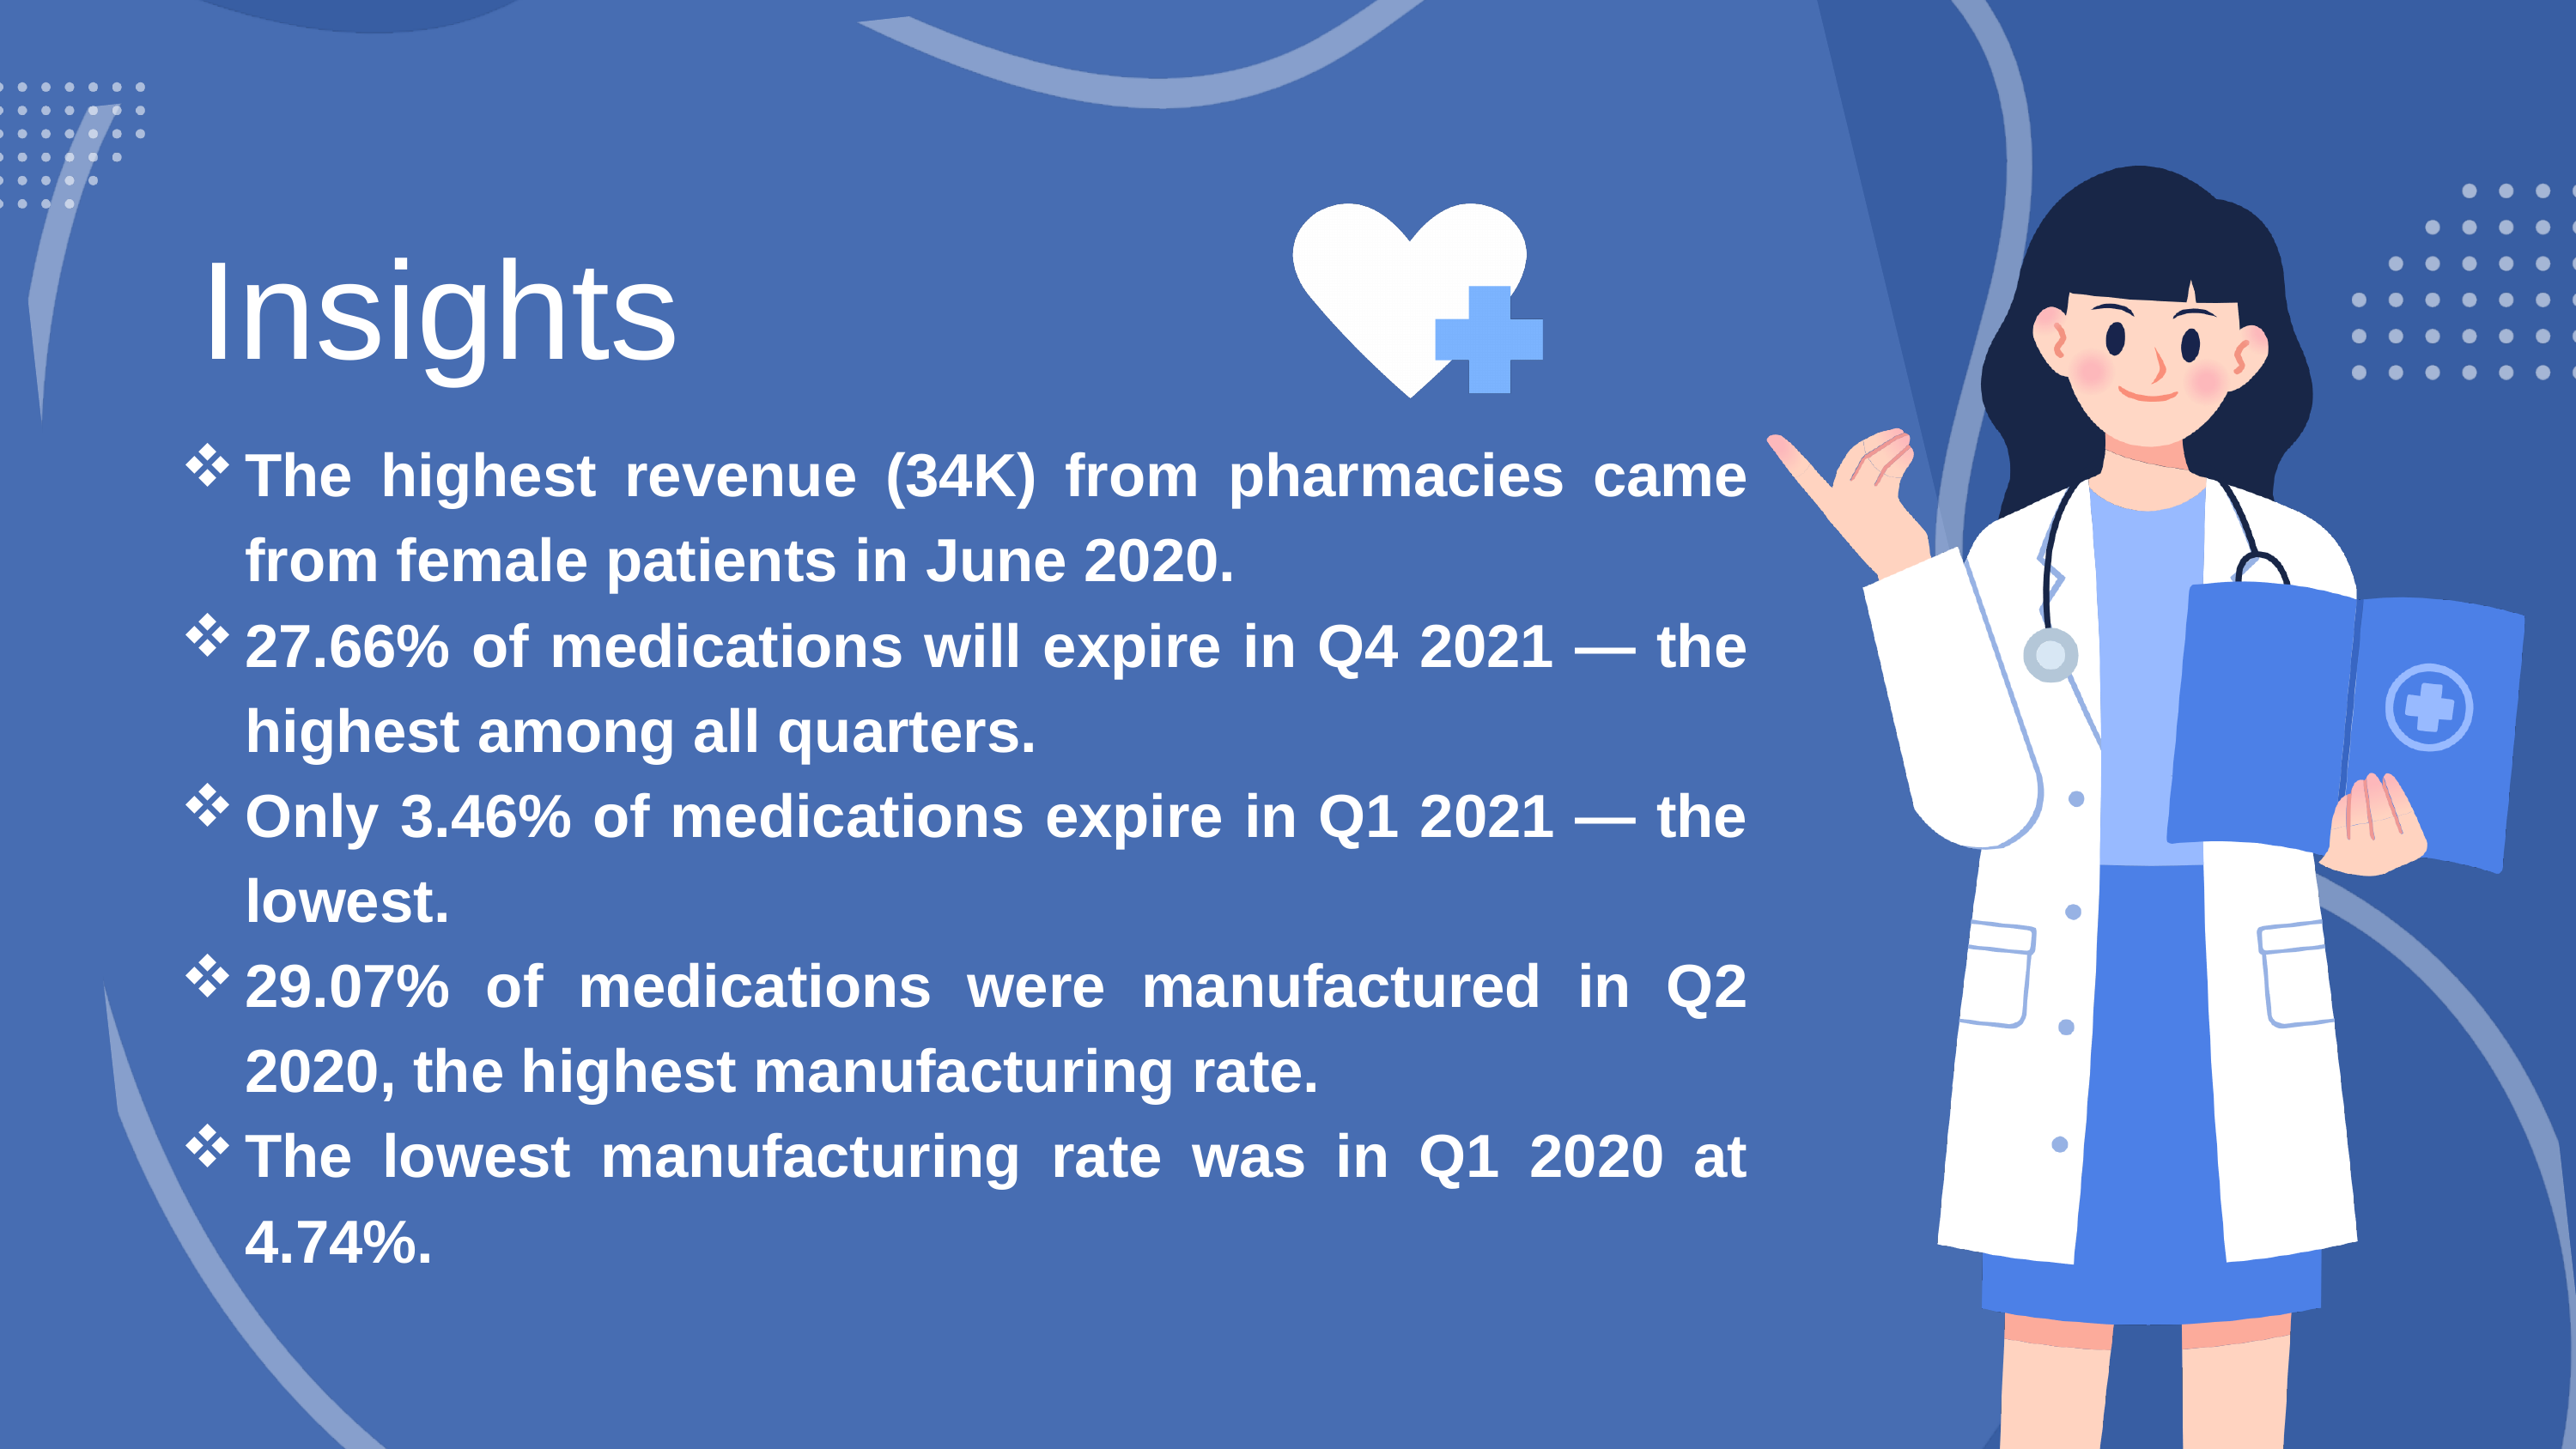

Insights

The highest revenue (34K) from pharmacies came from female patients in June 2020.
27.66% of medications will expire in Q4 2021 — the highest among all quarters.
Only 3.46% of medications expire in Q1 2021 — the lowest.
29.07% of medications were manufactured in Q2 2020, the highest manufacturing rate.
The lowest manufacturing rate was in Q1 2020 at 4.74%.